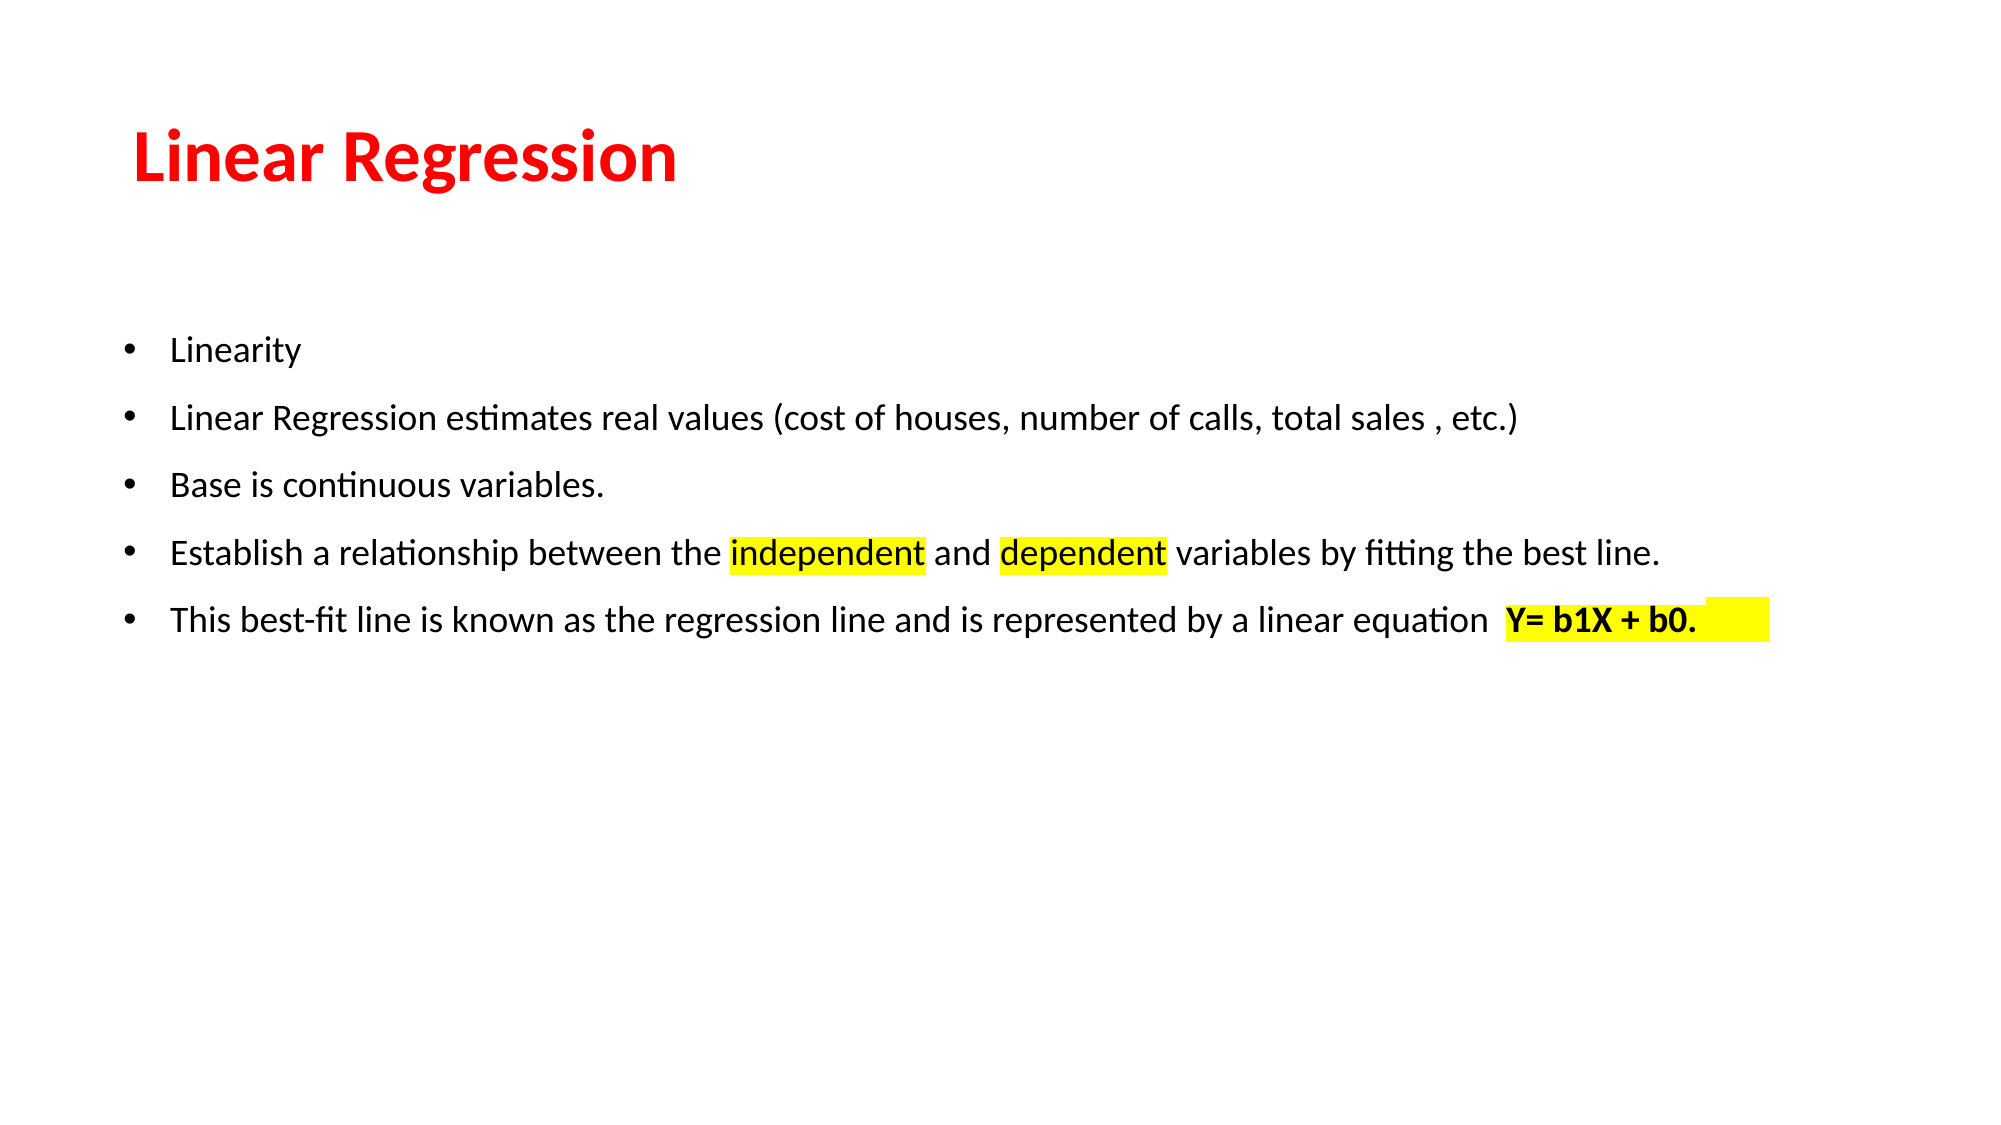

Linear Regression
Linearity
Linear Regression estimates real values (cost of houses, number of calls, total sales , etc.)
Base is continuous variables.
Establish a relationship between the independent and dependent variables by fitting the best line.
This best-fit line is known as the regression line and is represented by a linear equation  Y= b1X + b0.